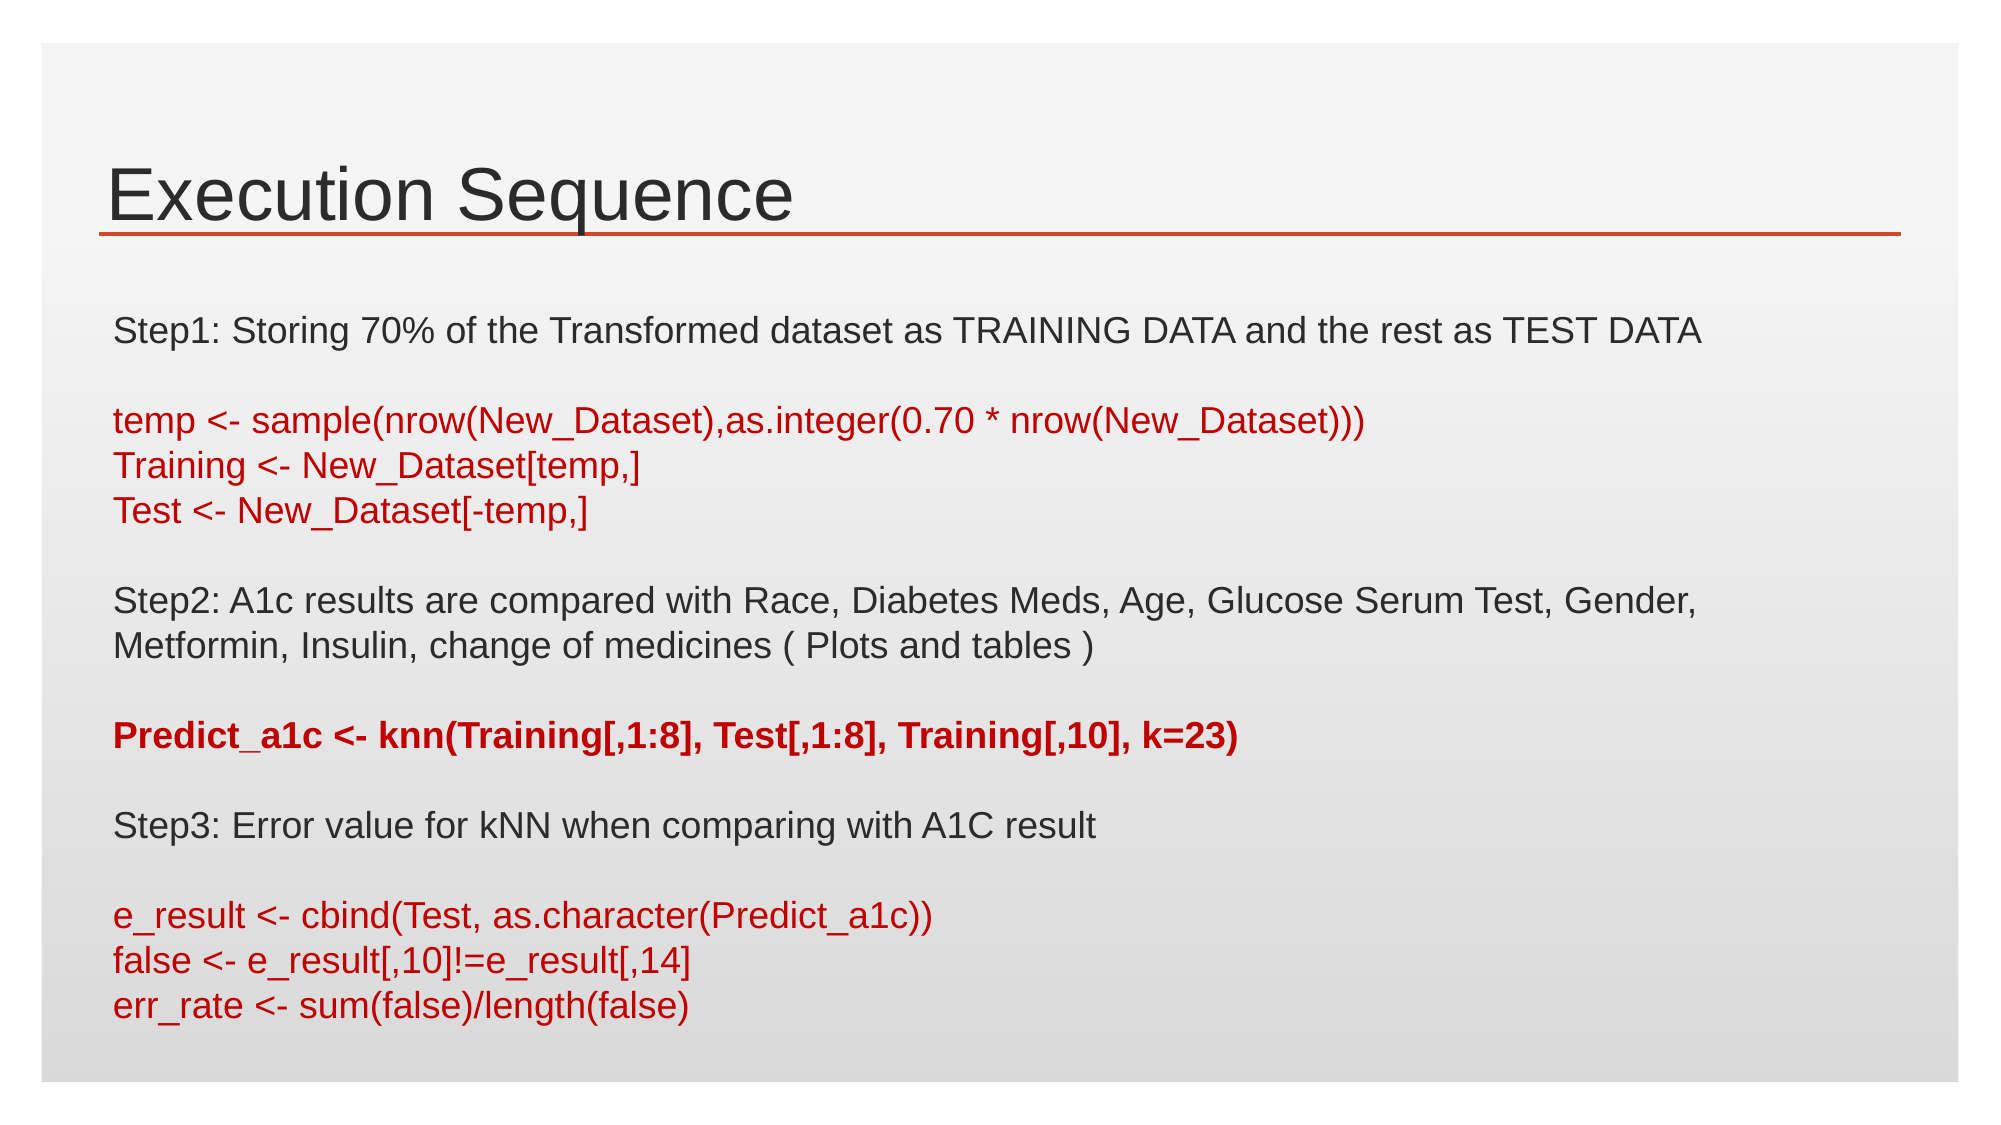

Execution Sequence

Step1: Storing 70% of the Transformed dataset as TRAINING DATA and the rest as TEST DATA

temp <- sample(nrow(New_Dataset),as.integer(0.70 * nrow(New_Dataset)))
Training <- New_Dataset[temp,]
Test <- New_Dataset[-temp,]

Step2: A1c results are compared with Race, Diabetes Meds, Age, Glucose Serum Test, Gender, Metformin, Insulin, change of medicines ( Plots and tables )

Predict_a1c <- knn(Training[,1:8], Test[,1:8], Training[,10], k=23)

Step3: Error value for kNN when comparing with A1C result

e_result <- cbind(Test, as.character(Predict_a1c))
false <- e_result[,10]!=e_result[,14]
err_rate <- sum(false)/length(false)